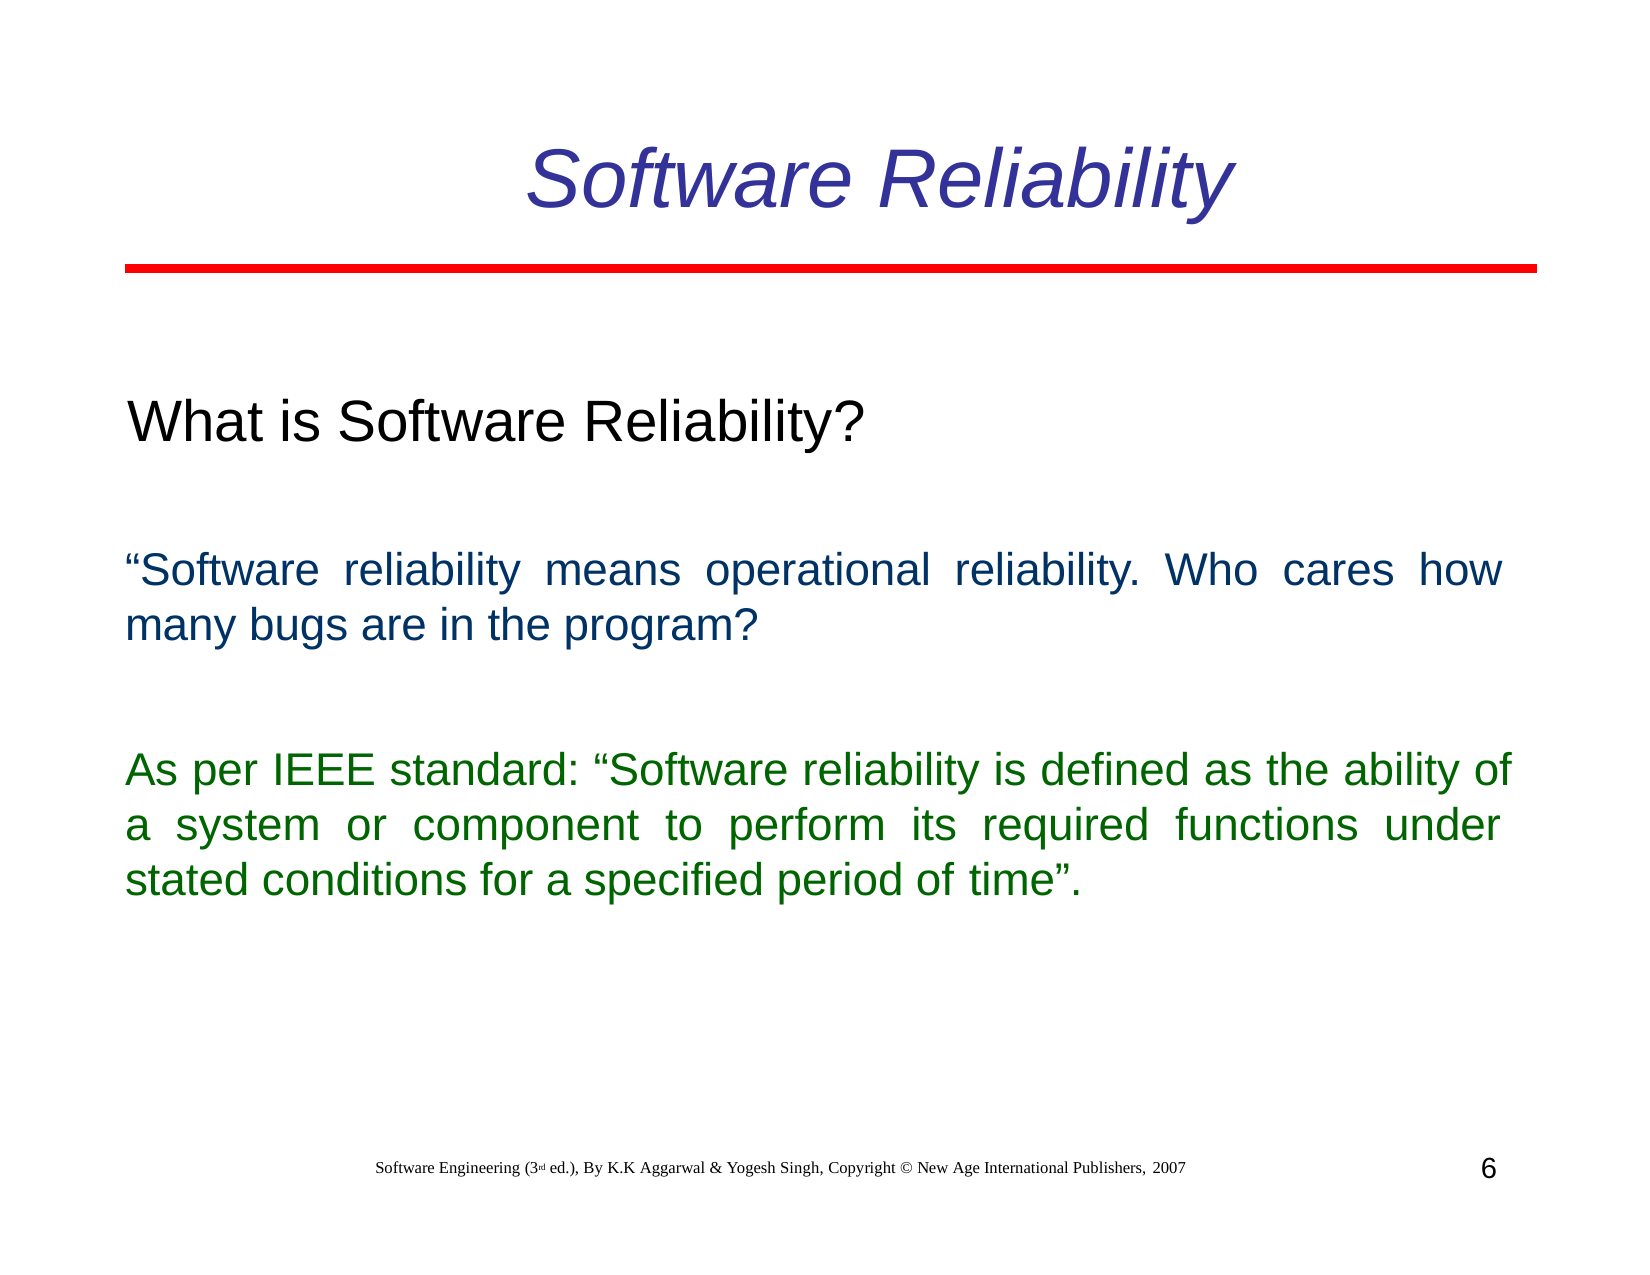

# Software Reliability

What is Software Reliability?

“Software reliability means operational reliability. Who cares how  many bugs are in the program?

As per IEEE standard: “Software reliability is defined as the ability of  a system or component to perform its required functions under  stated conditions for a specified period of time”.
6
Software Engineering (3rd  ed.), By K.K Aggarwal & Yogesh Singh, Copyright © New Age International Publishers, 2007